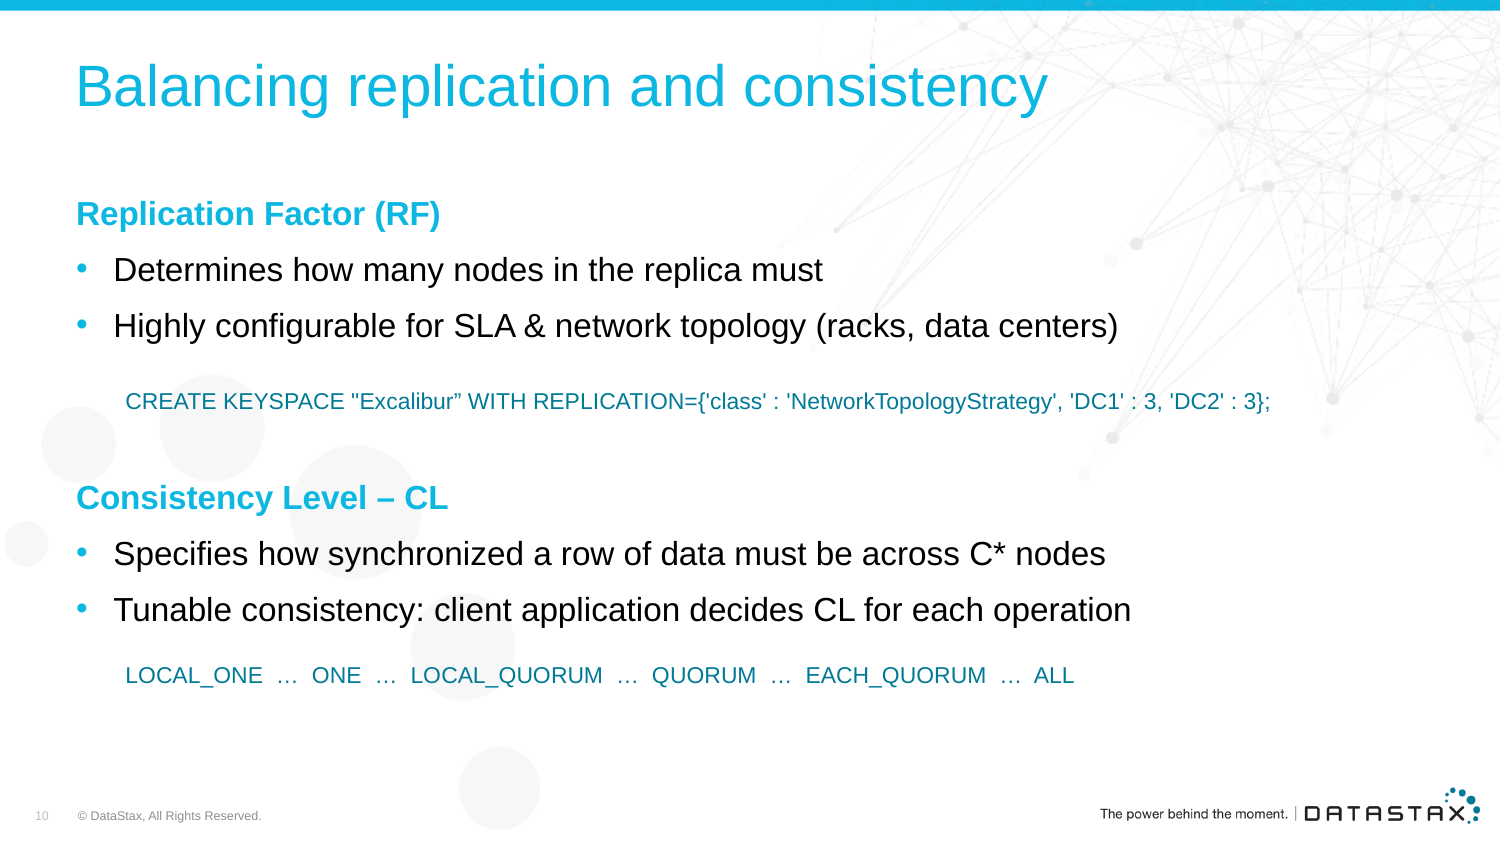

# Balancing replication and consistency
Replication Factor (RF)
Determines how many nodes in the replica must
Highly configurable for SLA & network topology (racks, data centers)

Consistency Level – CL
Specifies how synchronized a row of data must be across C* nodes
Tunable consistency: client application decides CL for each operation

CREATE KEYSPACE "Excalibur” WITH REPLICATION={'class' : 'NetworkTopologyStrategy', 'DC1' : 3, 'DC2' : 3};
LOCAL_ONE  …  ONE  …  LOCAL_QUORUM  …  QUORUM  …  EACH_QUORUM  …  ALL
10
© DataStax, All Rights Reserved.